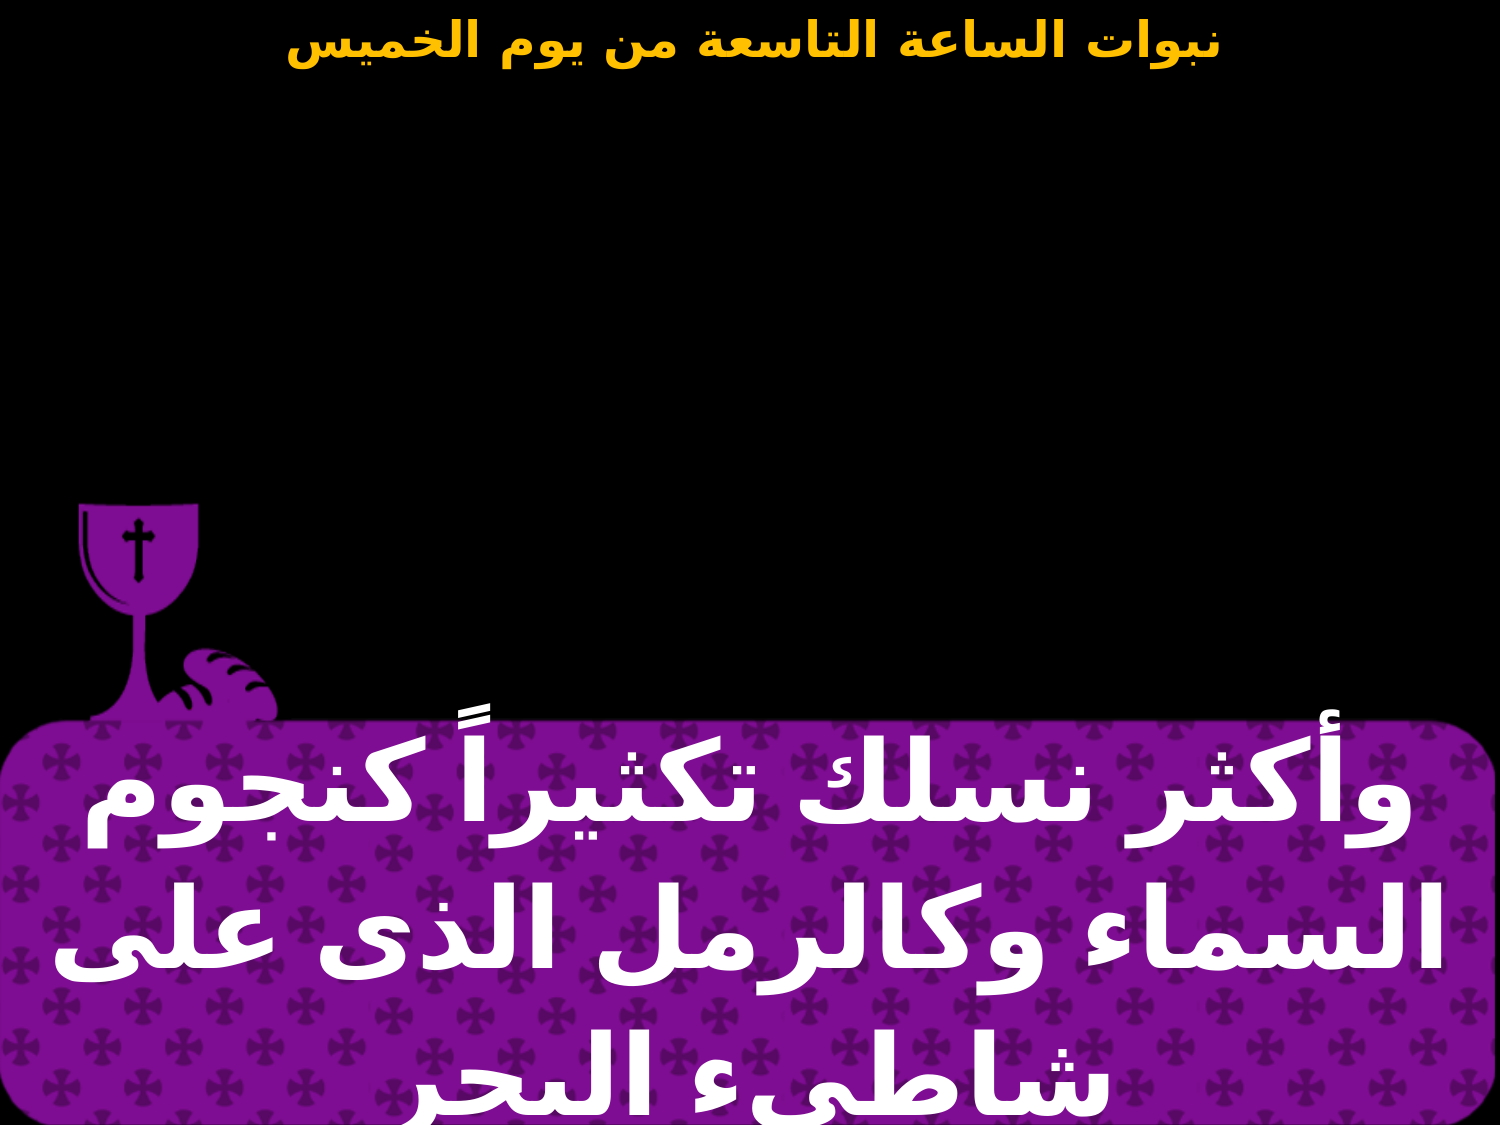

| وأكثر نسلك تكثيراً كنجوم السماء وكالرمل الذى على شاطىء البحر |
| --- |